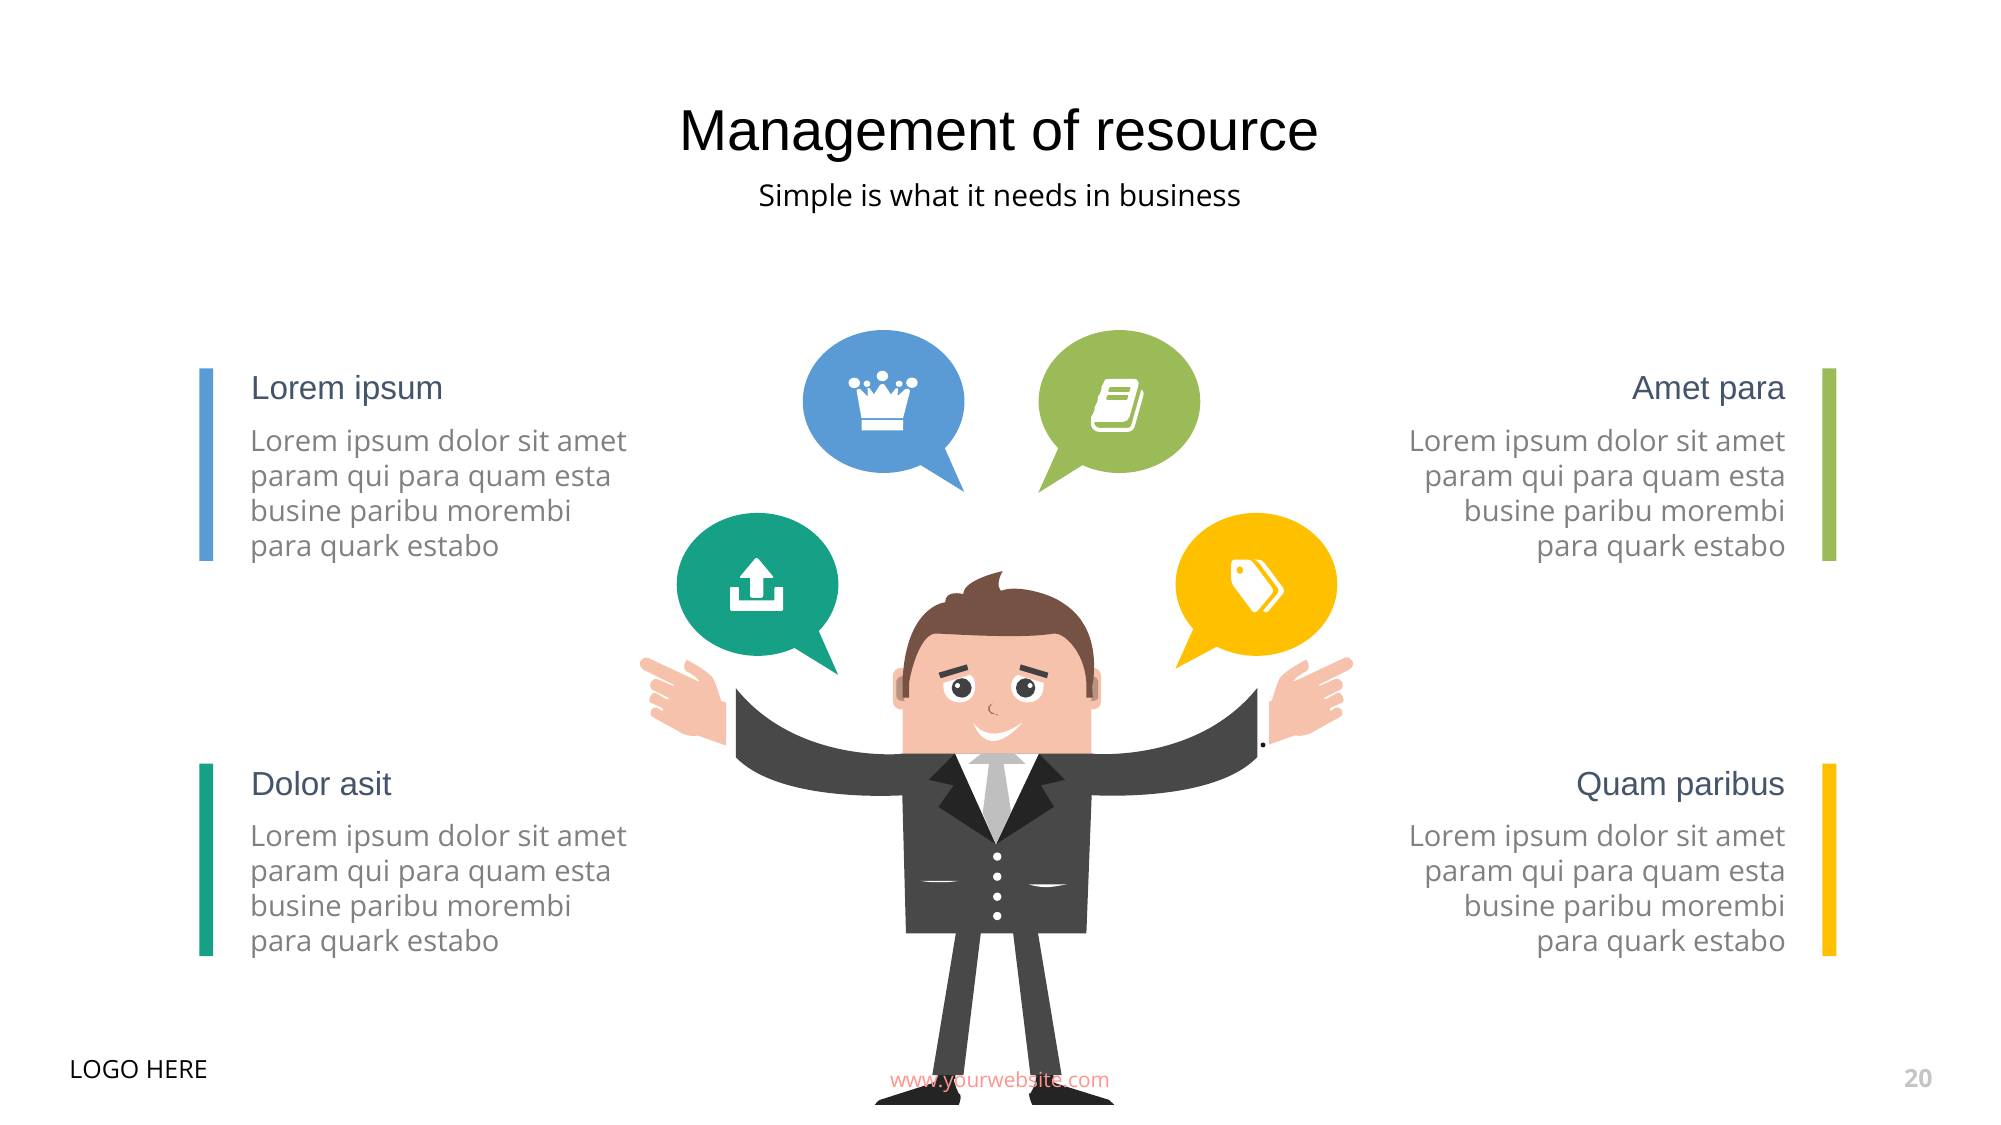

# Management of resource
Simple is what it needs in business

Lorem ipsum
Amet para

Lorem ipsum dolor sit amet param qui para quam esta busine paribu morembi para quark estabo
Lorem ipsum dolor sit amet param qui para quam esta busine paribu morembi para quark estabo

Dolor asit
Quam paribus

Lorem ipsum dolor sit amet param qui para quam esta busine paribu morembi para quark estabo
Lorem ipsum dolor sit amet param qui para quam esta busine paribu morembi para quark estabo
LOGO HERE
www.yourwebsite.com
20